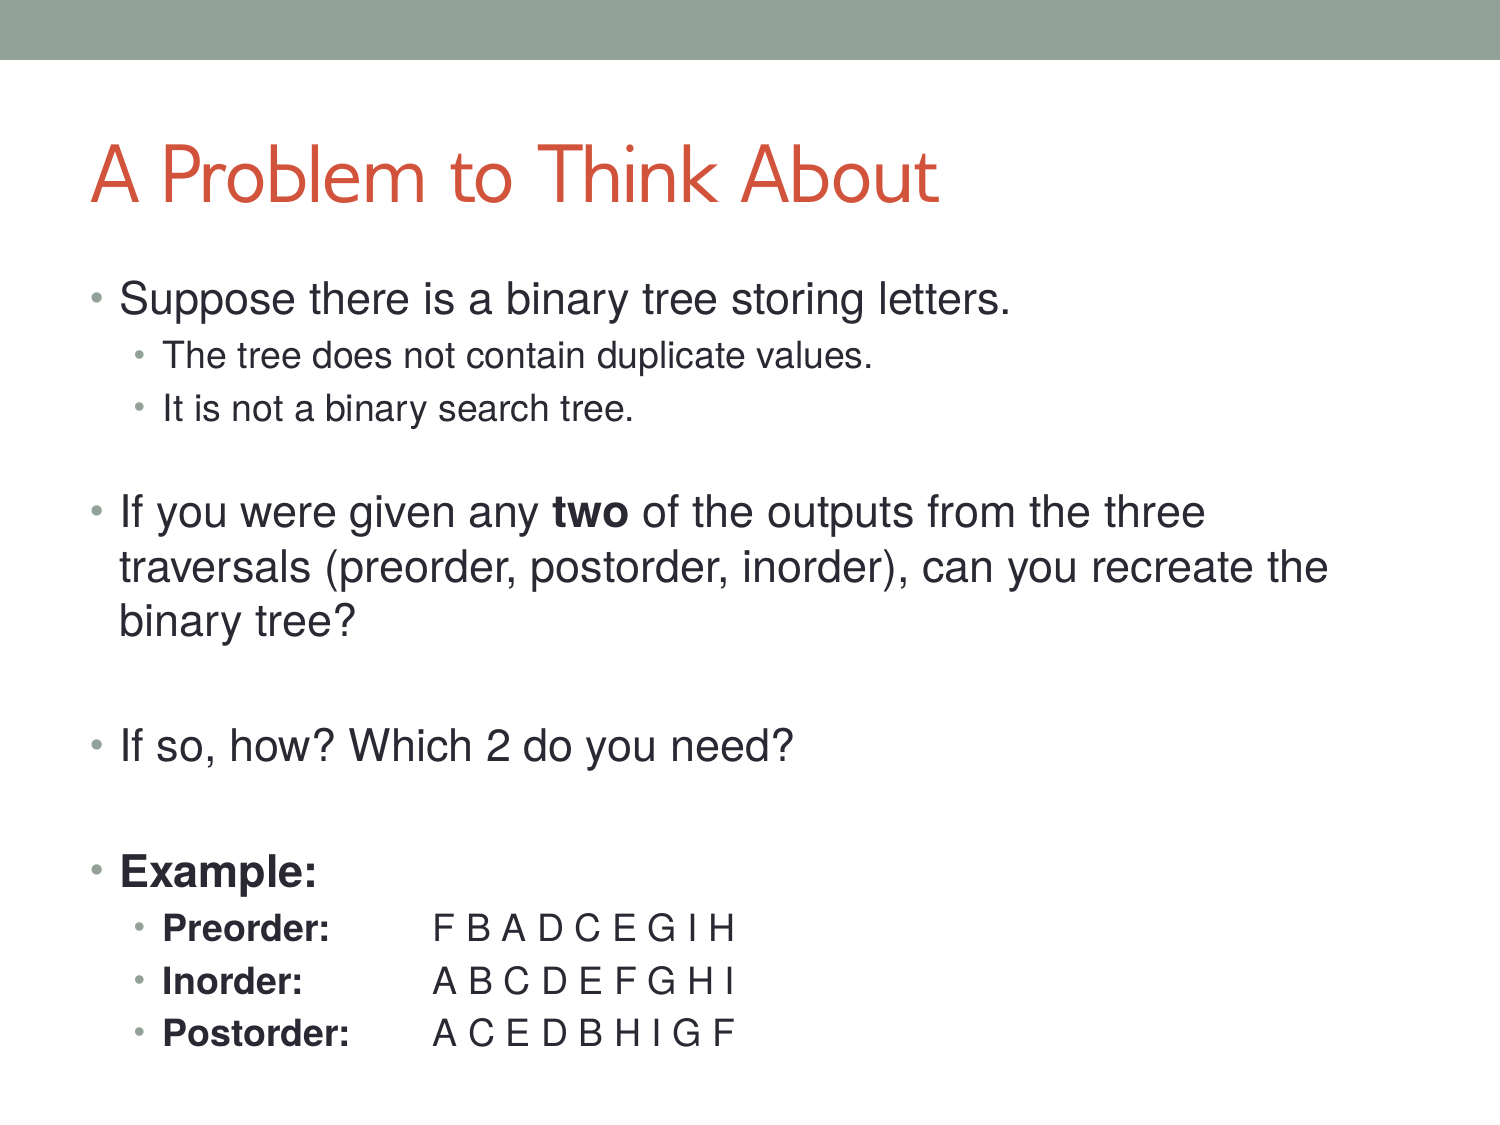

# A Problem to Think About
Suppose there is a binary tree storing letters.
The tree does not contain duplicate values.
It is not a binary search tree.
If you were given any two of the outputs from the three traversals (preorder, postorder, inorder), can you recreate the binary tree?

If so, how? Which 2 do you need?

Example:
Preorder: 	F B A D C E G I H
Inorder: 	A B C D E F G H I
Postorder: 	A C E D B H I G F